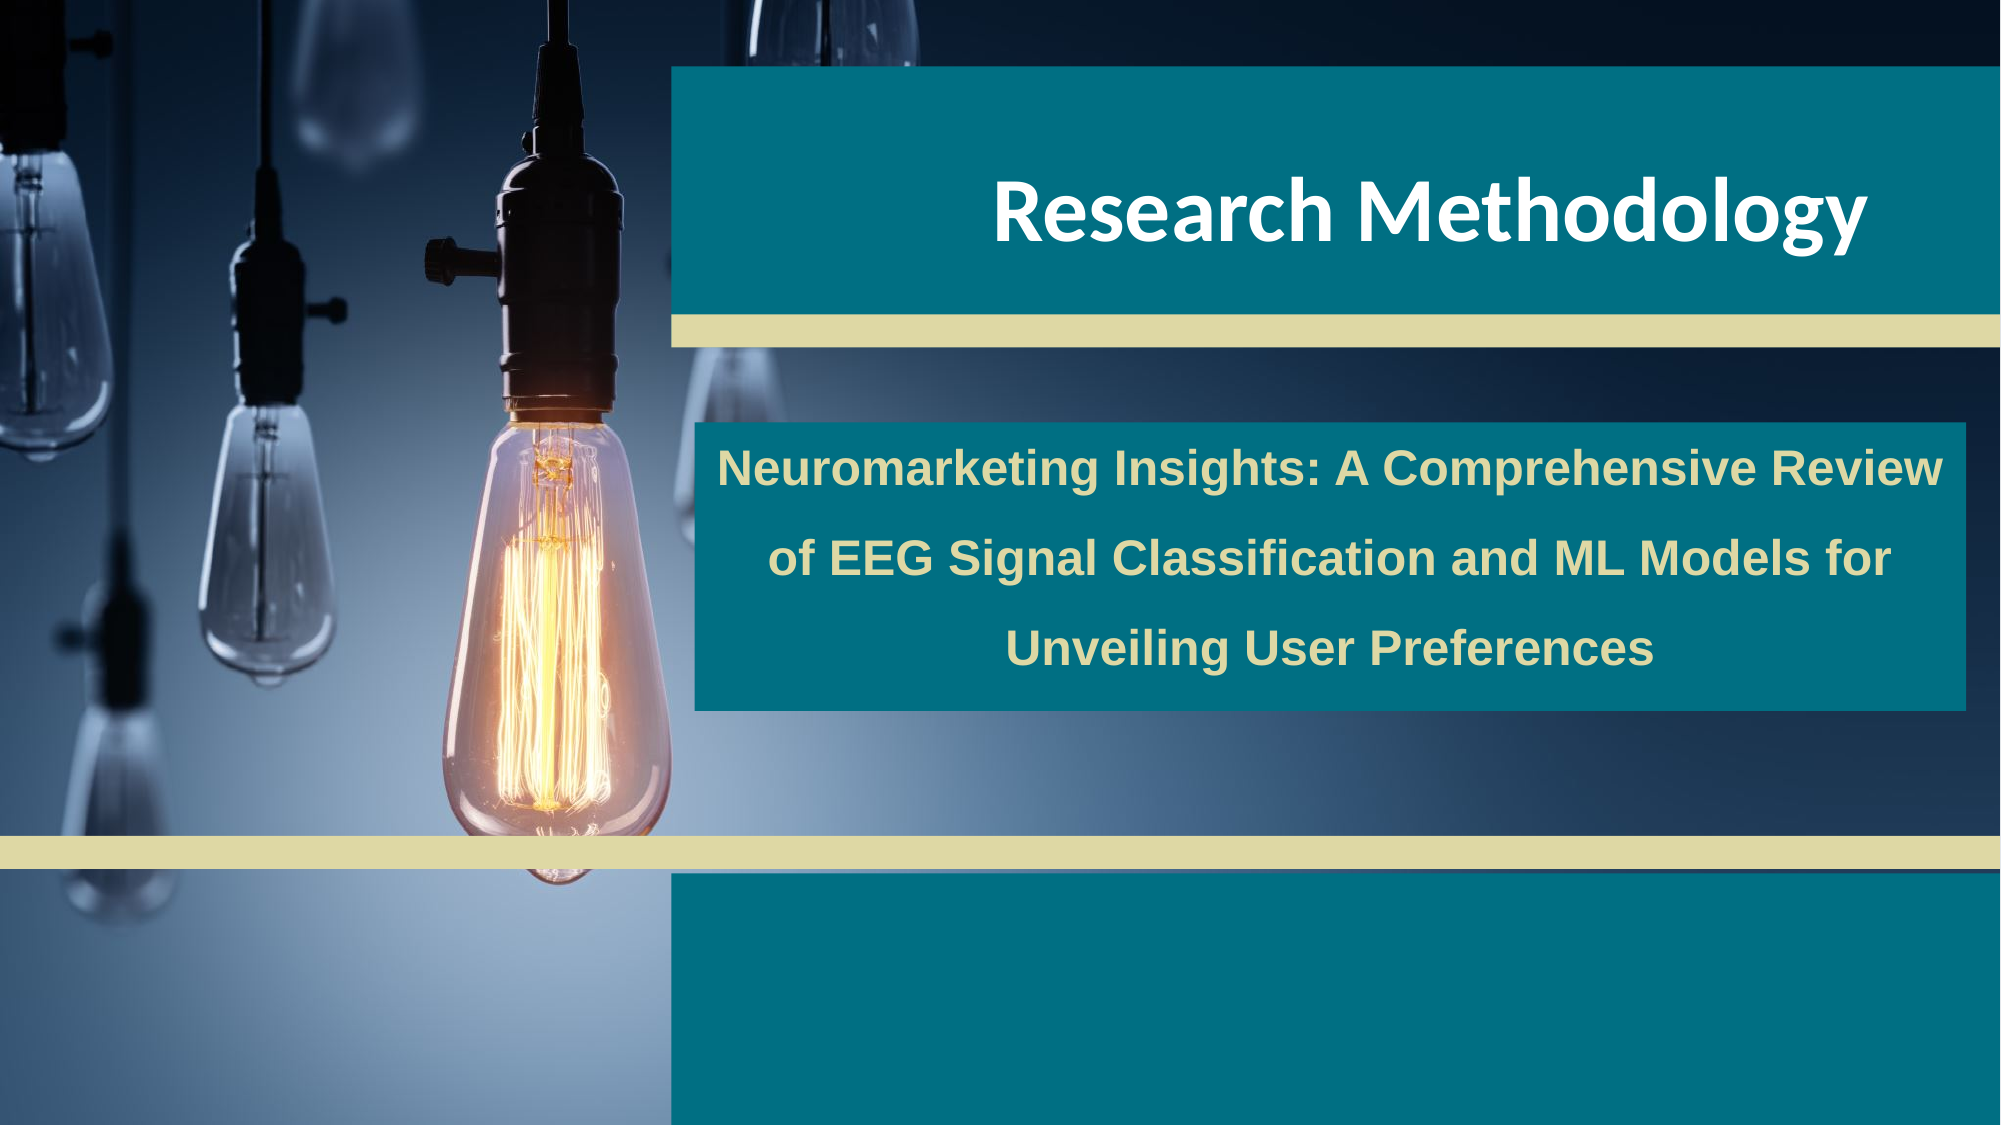

Research Methodology
# Neuromarketing Insights: A Comprehensive Review of EEG Signal Classification and ML Models for Unveiling User Preferences

1